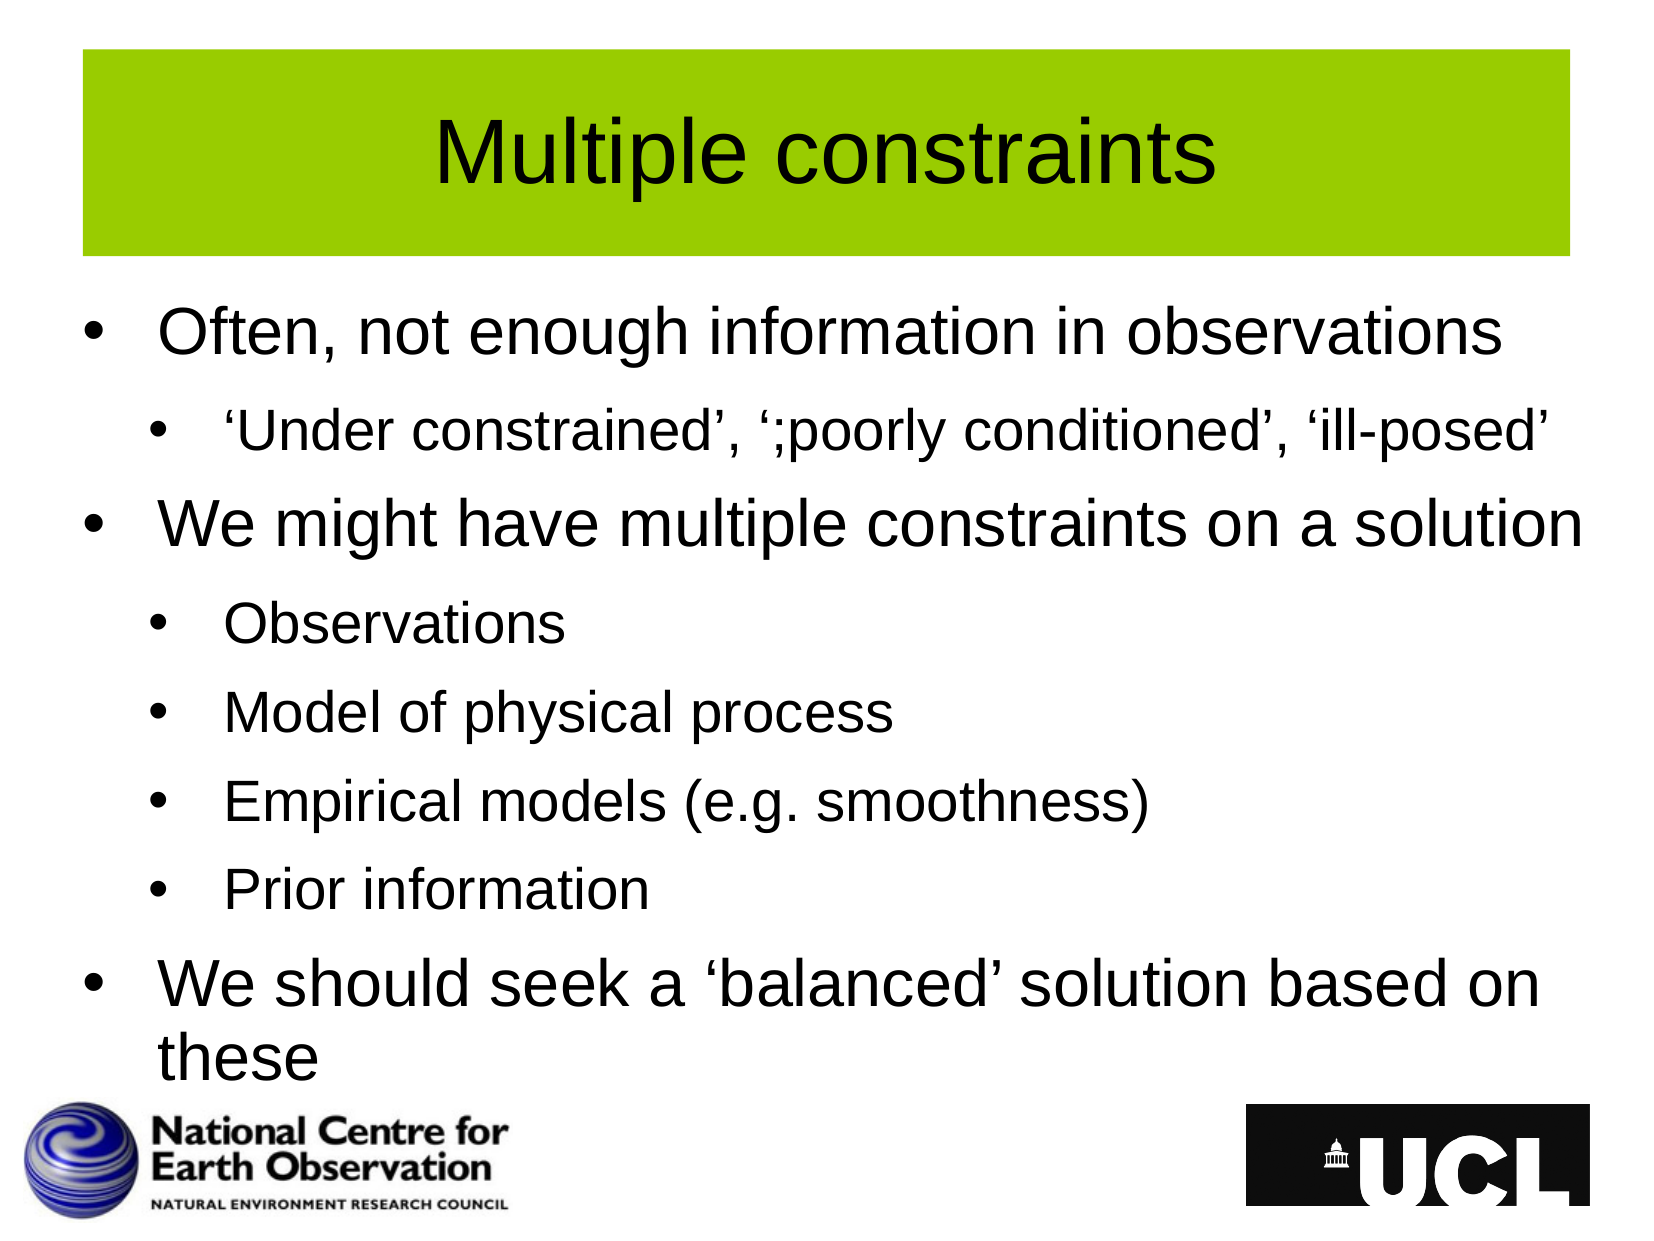

# Multiple constraints
Often, not enough information in observations
‘Under constrained’, ‘;poorly conditioned’, ‘ill-posed’
We might have multiple constraints on a solution
Observations
Model of physical process
Empirical models (e.g. smoothness)
Prior information
We should seek a ‘balanced’ solution based on these